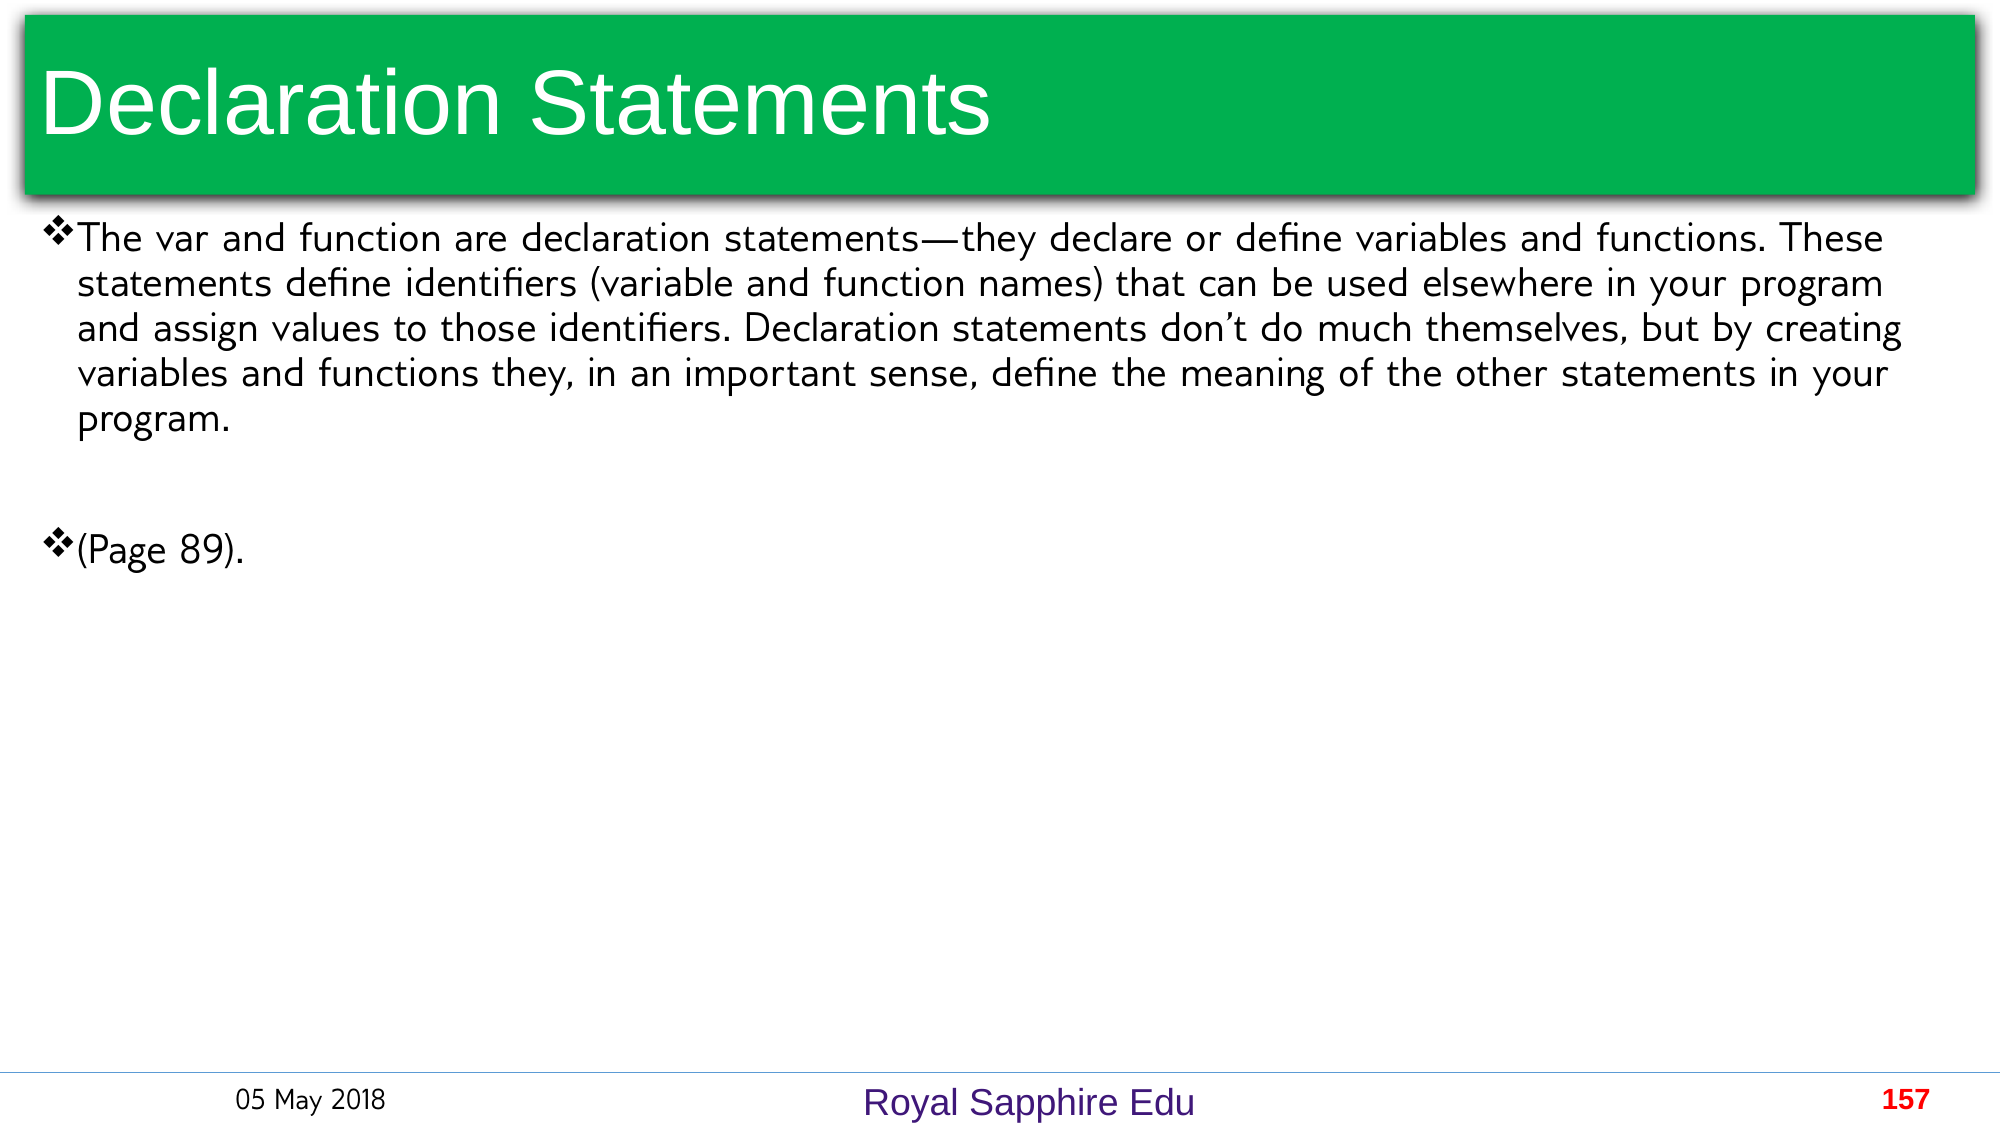

# Declaration Statements
The var and function are declaration statements—they declare or define variables and functions. These statements define identifiers (variable and function names) that can be used elsewhere in your program and assign values to those identifiers. Declaration statements don’t do much themselves, but by creating variables and functions they, in an important sense, define the meaning of the other statements in your program.

(Page 89).
05 May 2018
157